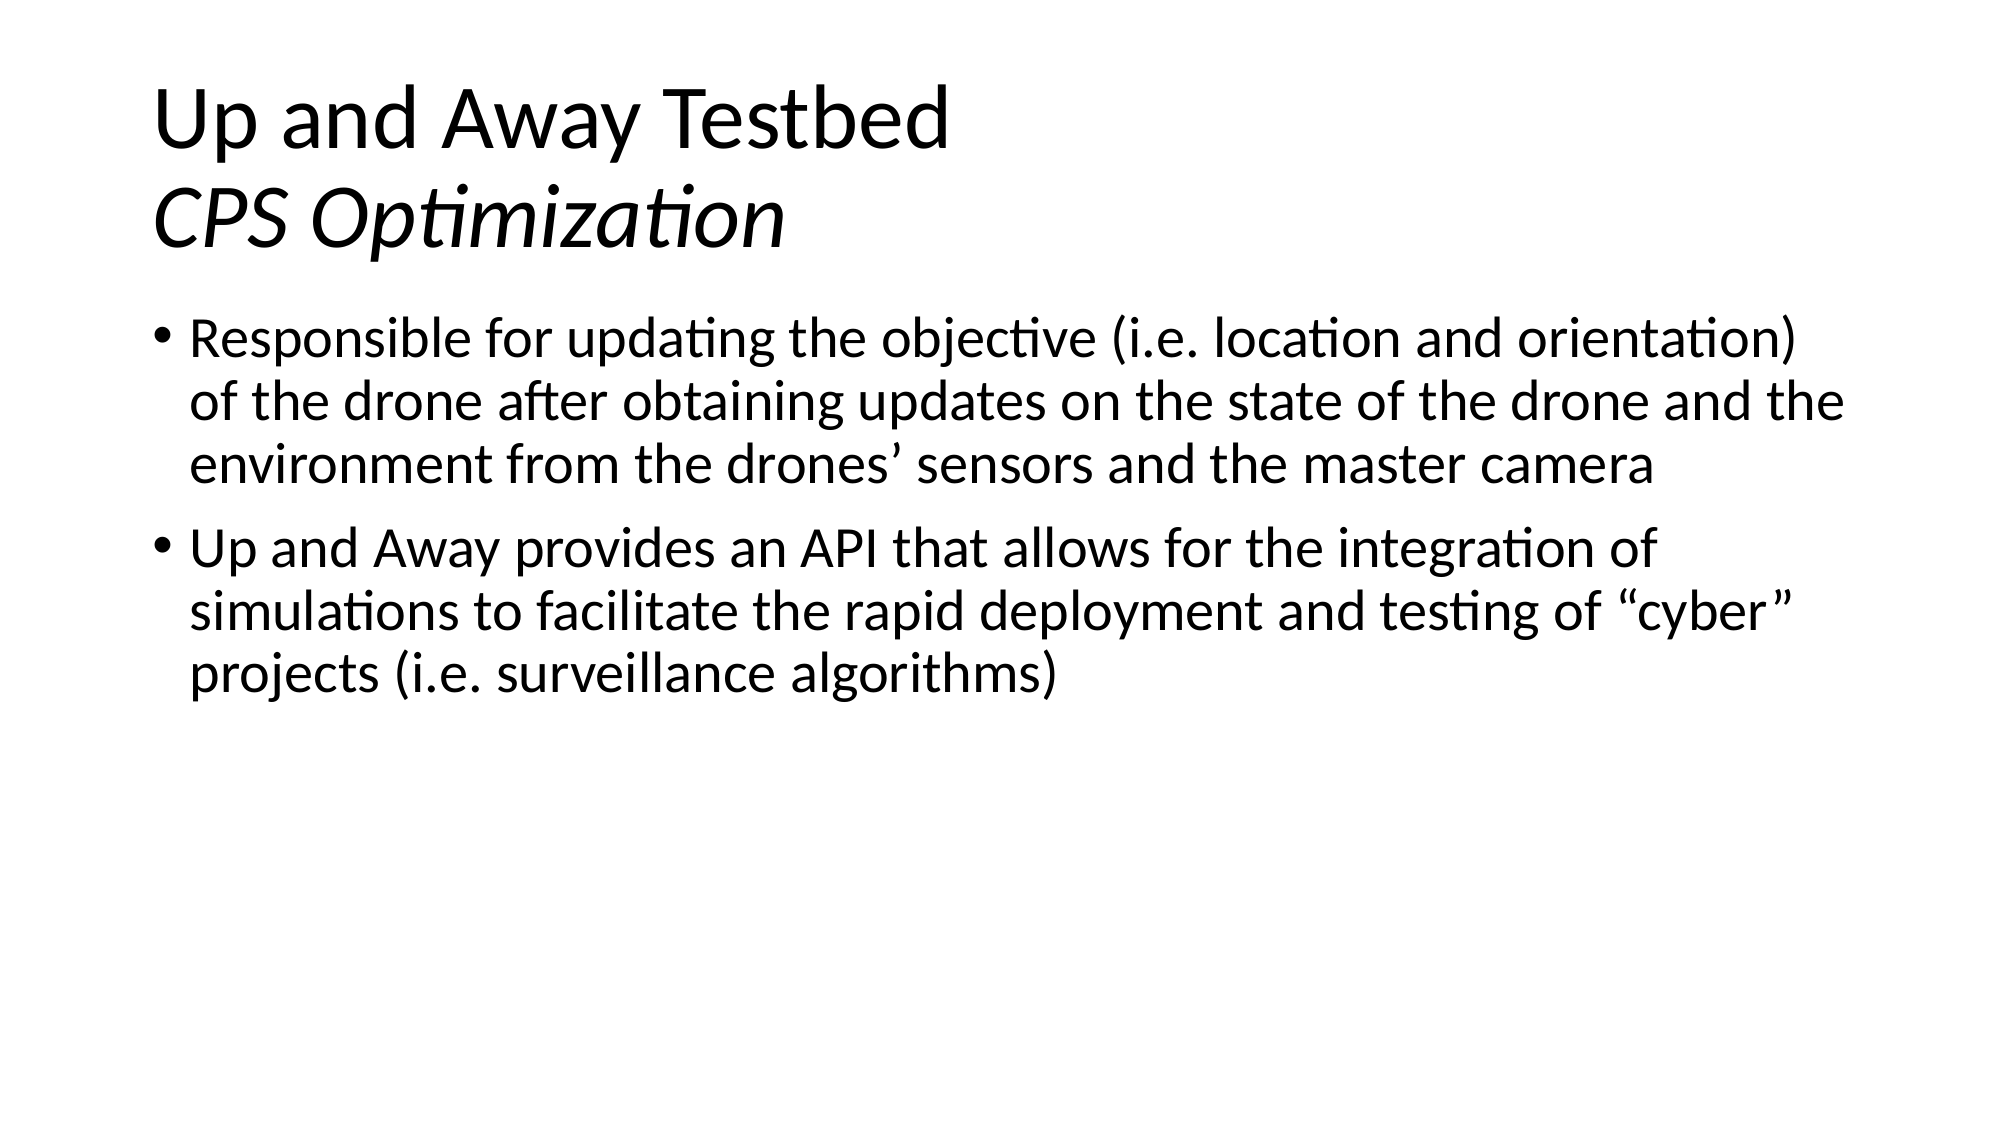

# Up and Away Testbed CPS Optimization
Responsible for updating the objective (i.e. location and orientation) of the drone after obtaining updates on the state of the drone and the environment from the drones’ sensors and the master camera
Up and Away provides an API that allows for the integration of simulations to facilitate the rapid deployment and testing of “cyber” projects (i.e. surveillance algorithms)